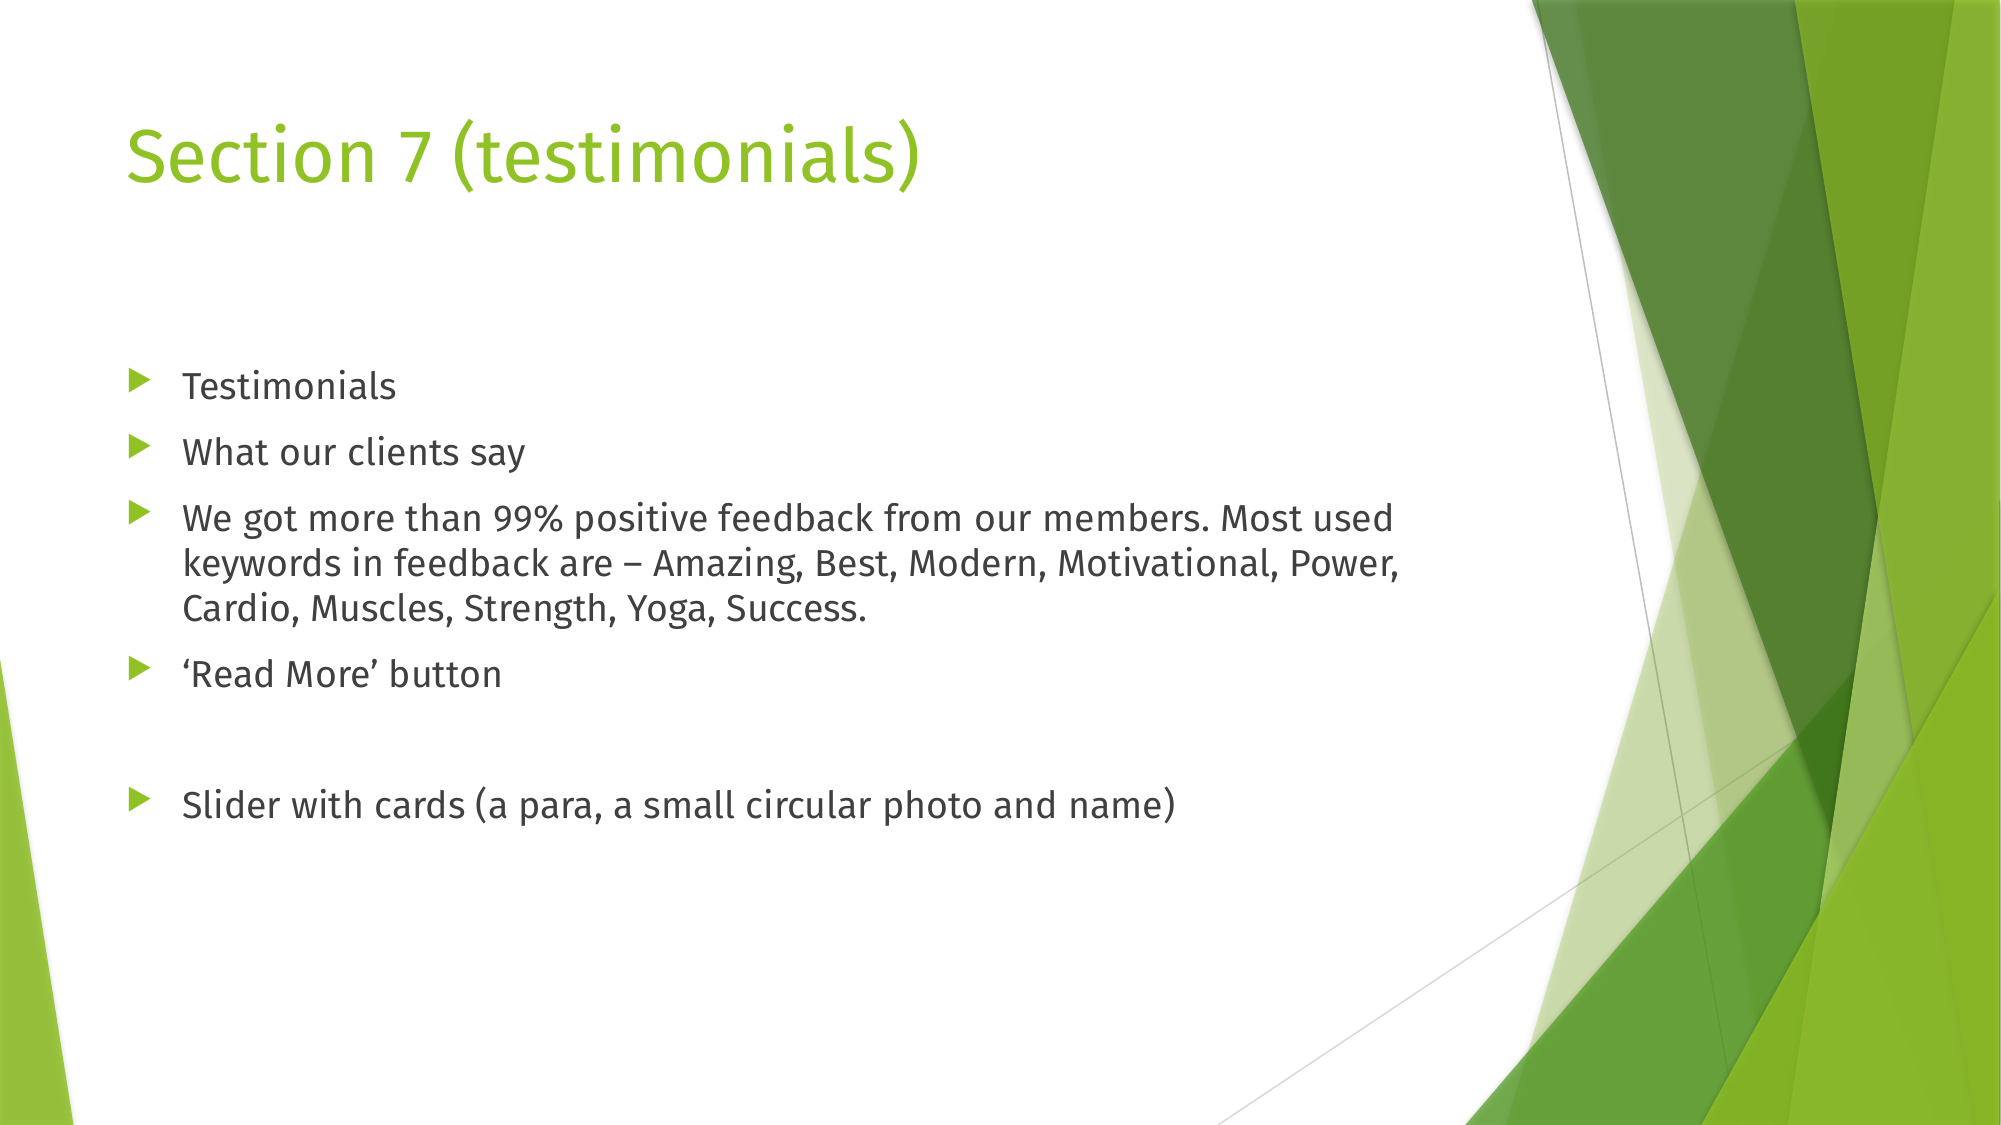

# Section 7 (testimonials)
Testimonials
What our clients say
We got more than 99% positive feedback from our members. Most used keywords in feedback are – Amazing, Best, Modern, Motivational, Power, Cardio, Muscles, Strength, Yoga, Success.
‘Read More’ button

Slider with cards (a para, a small circular photo and name)